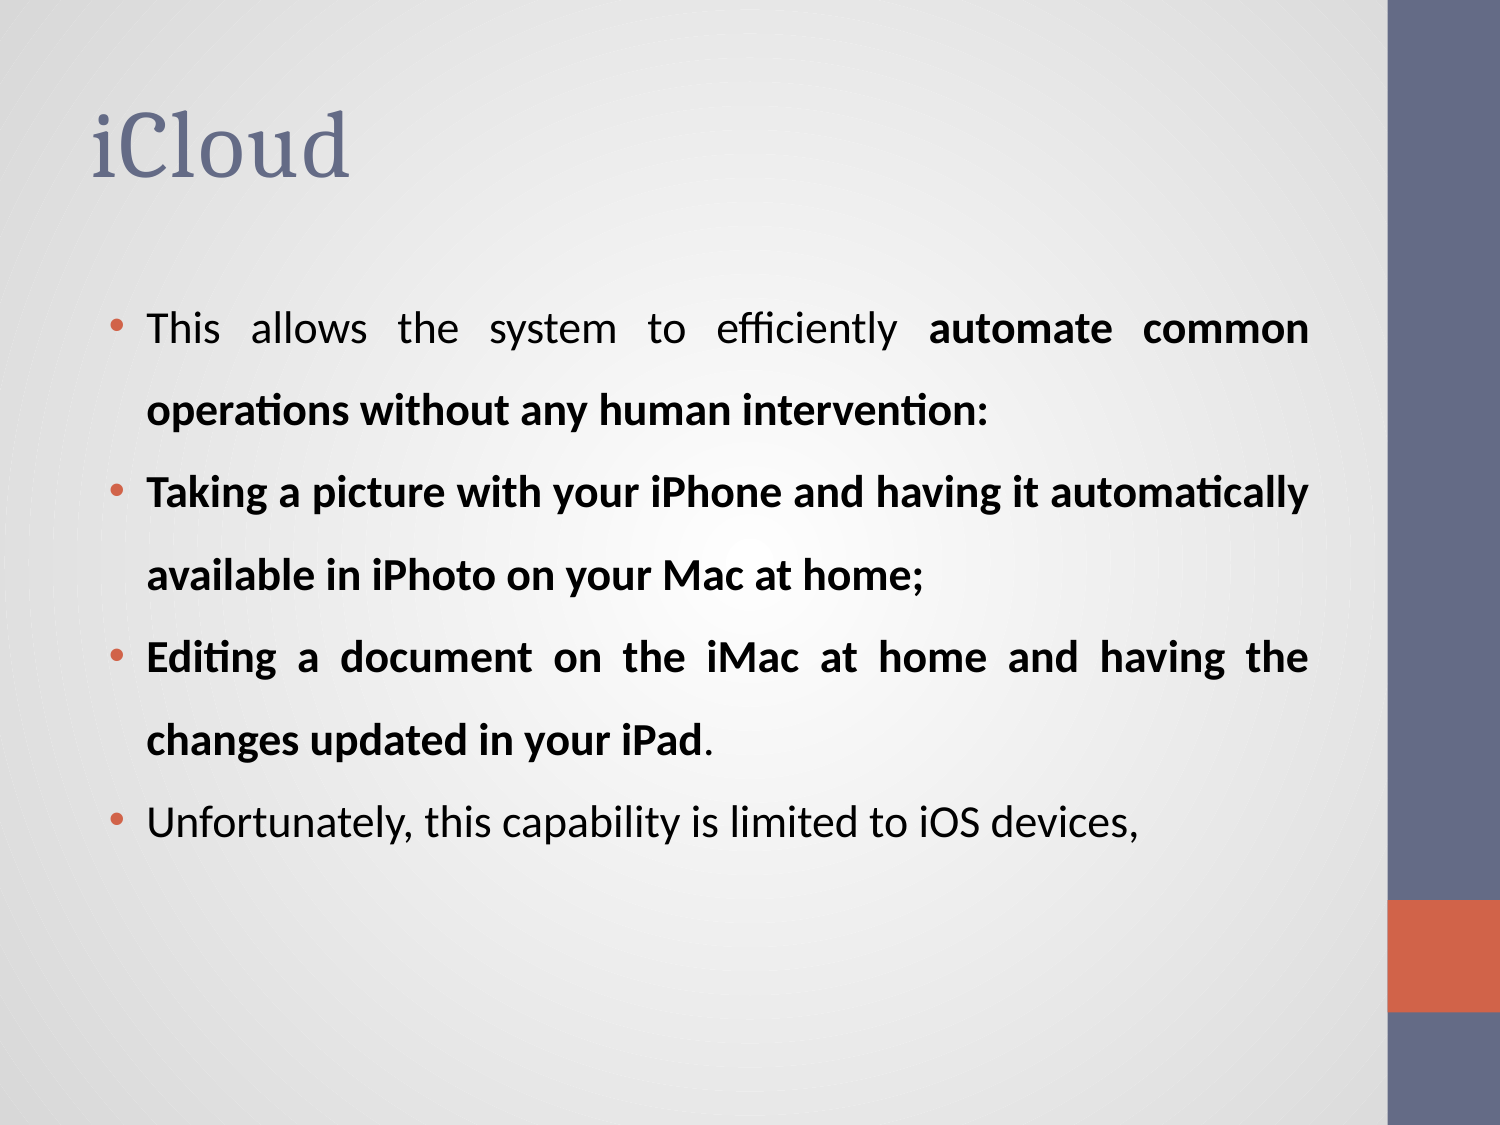

# iCloud
This allows the system to efficiently automate common operations without any human intervention:
Taking a picture with your iPhone and having it automatically available in iPhoto on your Mac at home;
Editing a document on the iMac at home and having the changes updated in your iPad.
Unfortunately, this capability is limited to iOS devices,